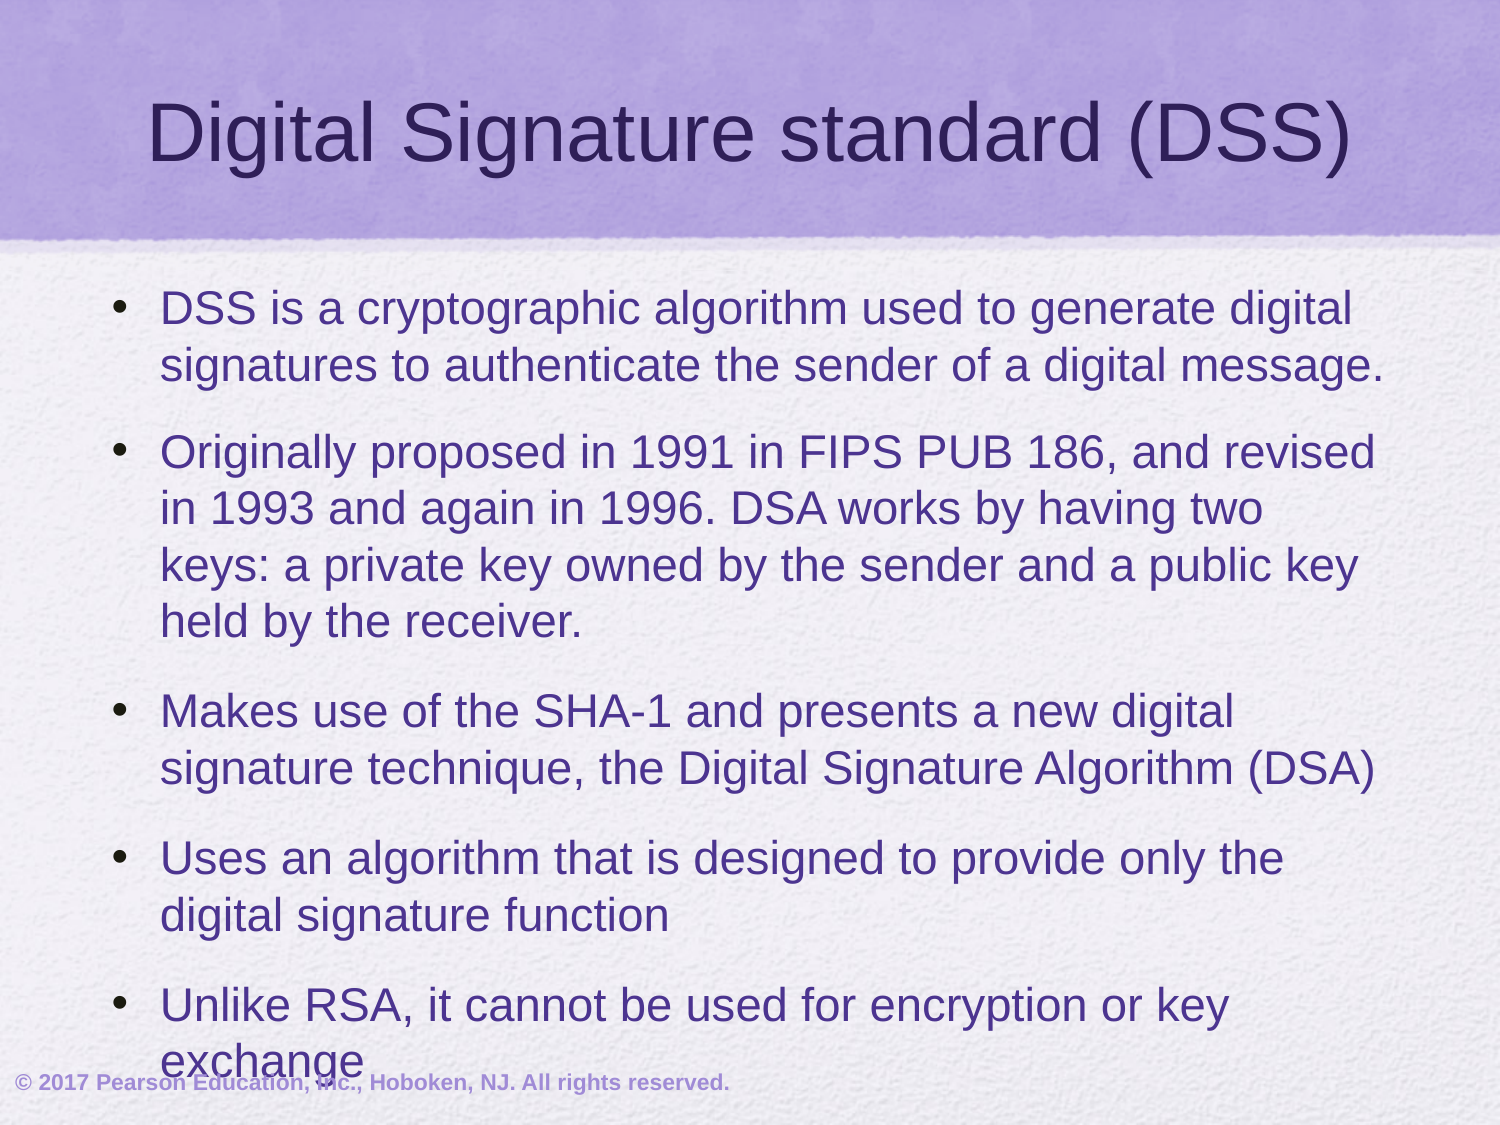

# Digital Signature standard (DSS)
DSS is a cryptographic algorithm used to generate digital signatures to authenticate the sender of a digital message.
Originally proposed in 1991 in FIPS PUB 186, and revised in 1993 and again in 1996. DSA works by having two keys: a private key owned by the sender and a public key held by the receiver.
Makes use of the SHA-1 and presents a new digital signature technique, the Digital Signature Algorithm (DSA)
Uses an algorithm that is designed to provide only the digital signature function
Unlike RSA, it cannot be used for encryption or key exchange
© 2017 Pearson Education, Inc., Hoboken, NJ. All rights reserved.